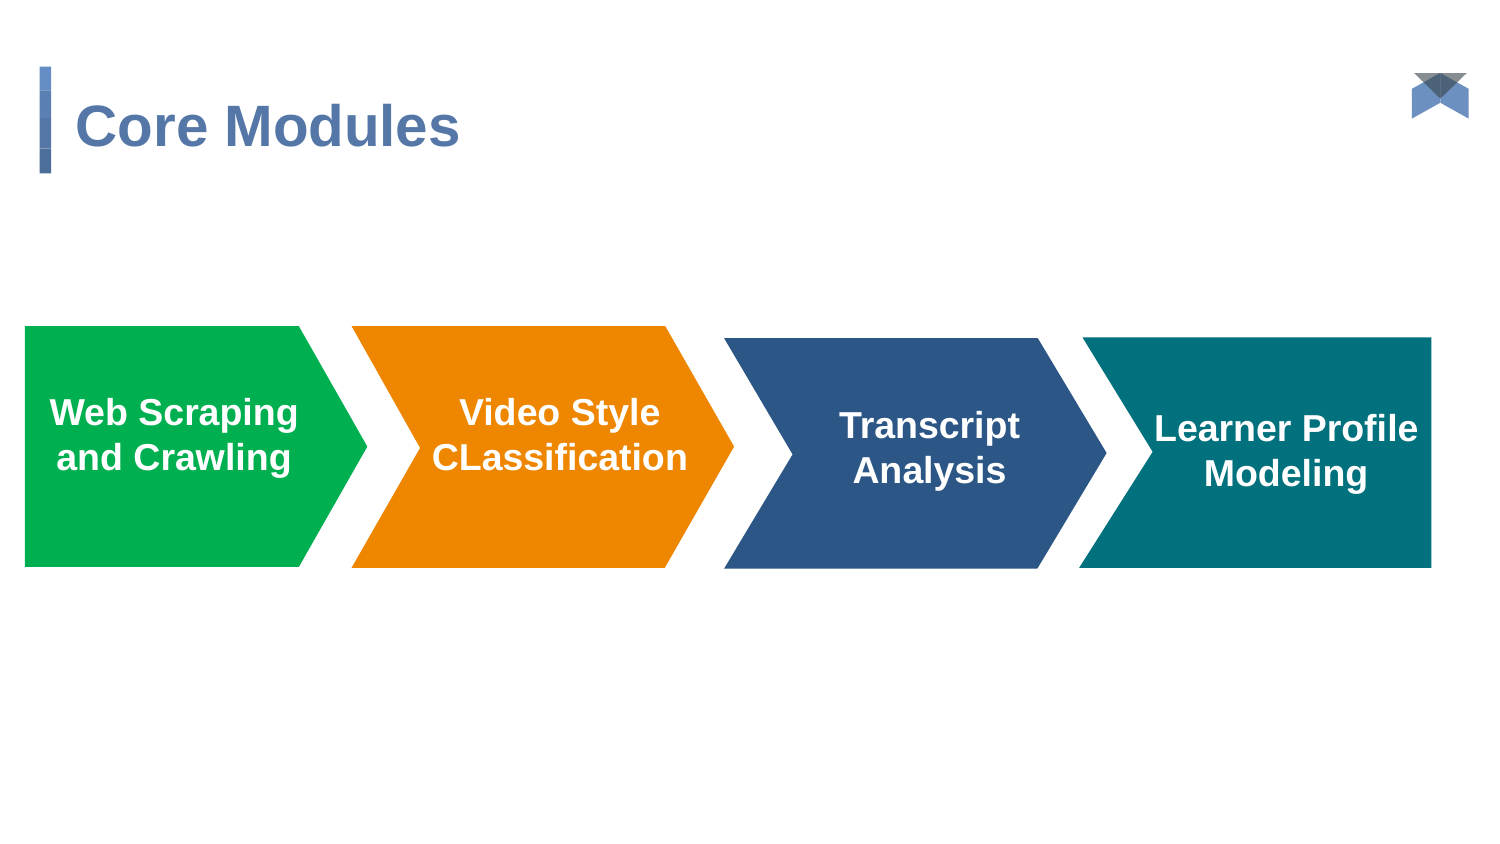

# Core Modules

Web Scraping and Crawling
Video Style CLassification
Transcript Analysis
Learner Profile Modeling